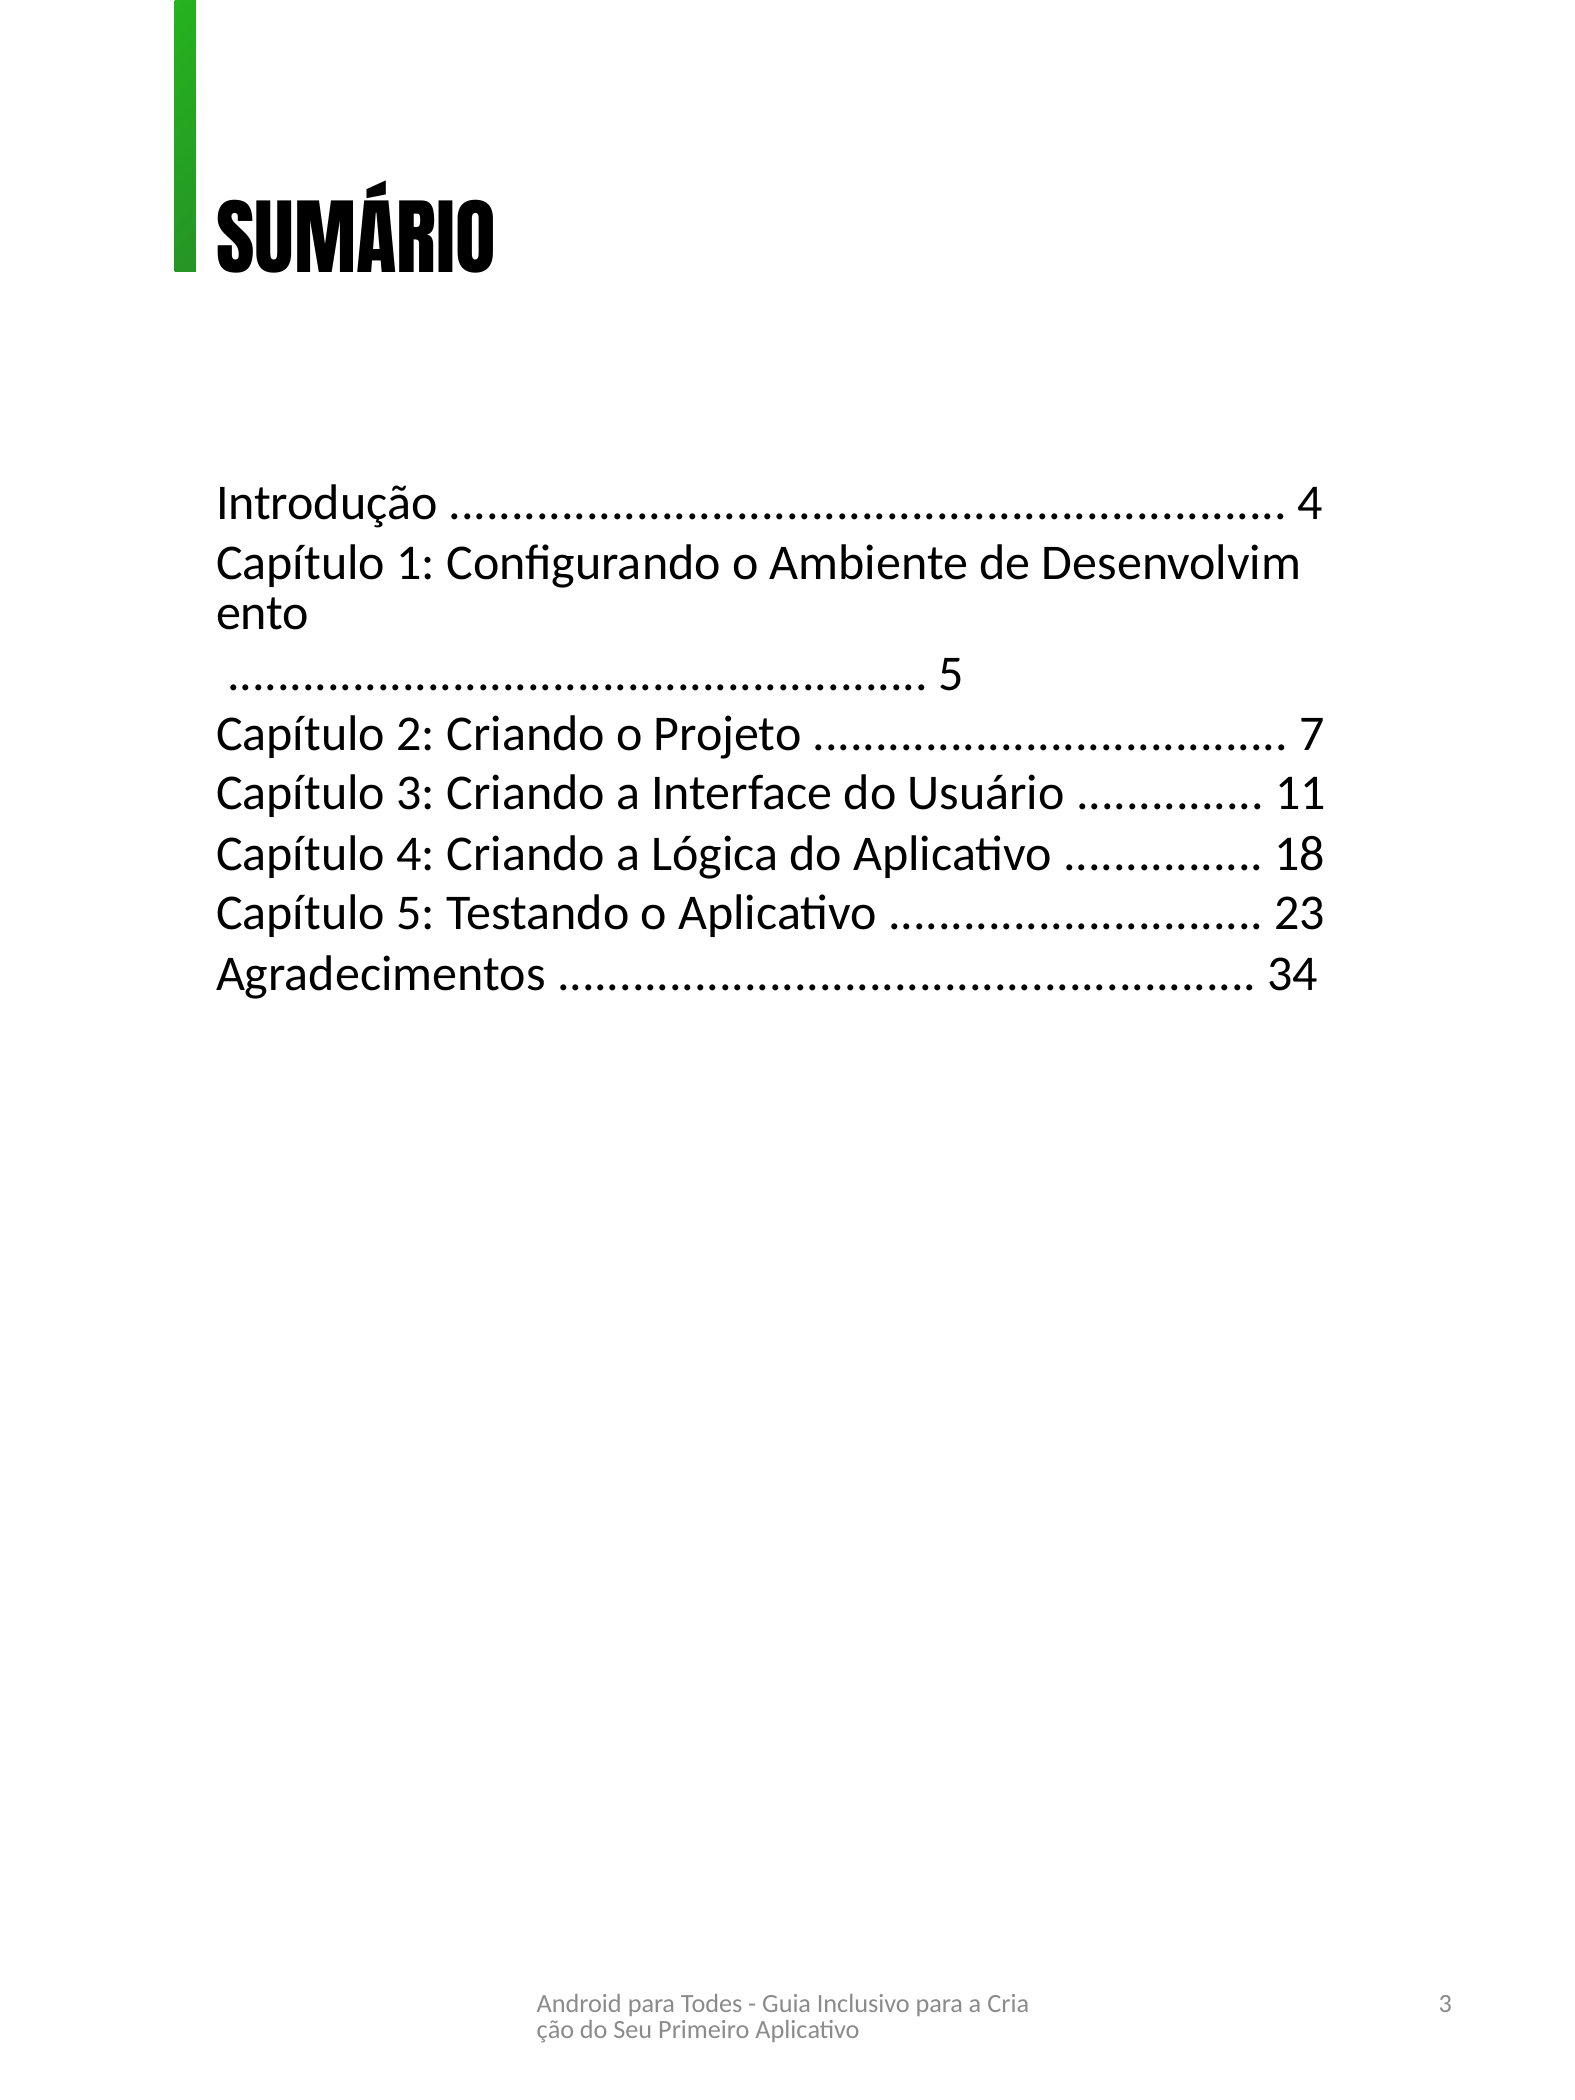

SUMÁRIO
Introdução ................................................................... 4
Capítulo 1: Configurando o Ambiente de Desenvolvimento ........................................................ 5
Capítulo 2: Criando o Projeto ...................................... 7
Capítulo 3: Criando a Interface do Usuário ............... 11
Capítulo 4: Criando a Lógica do Aplicativo ................ 18
Capítulo 5: Testando o Aplicativo .............................. 23
Agradecimentos ........................................................ 34

Android para Todes - Guia Inclusivo para a Criação do Seu Primeiro Aplicativo
3